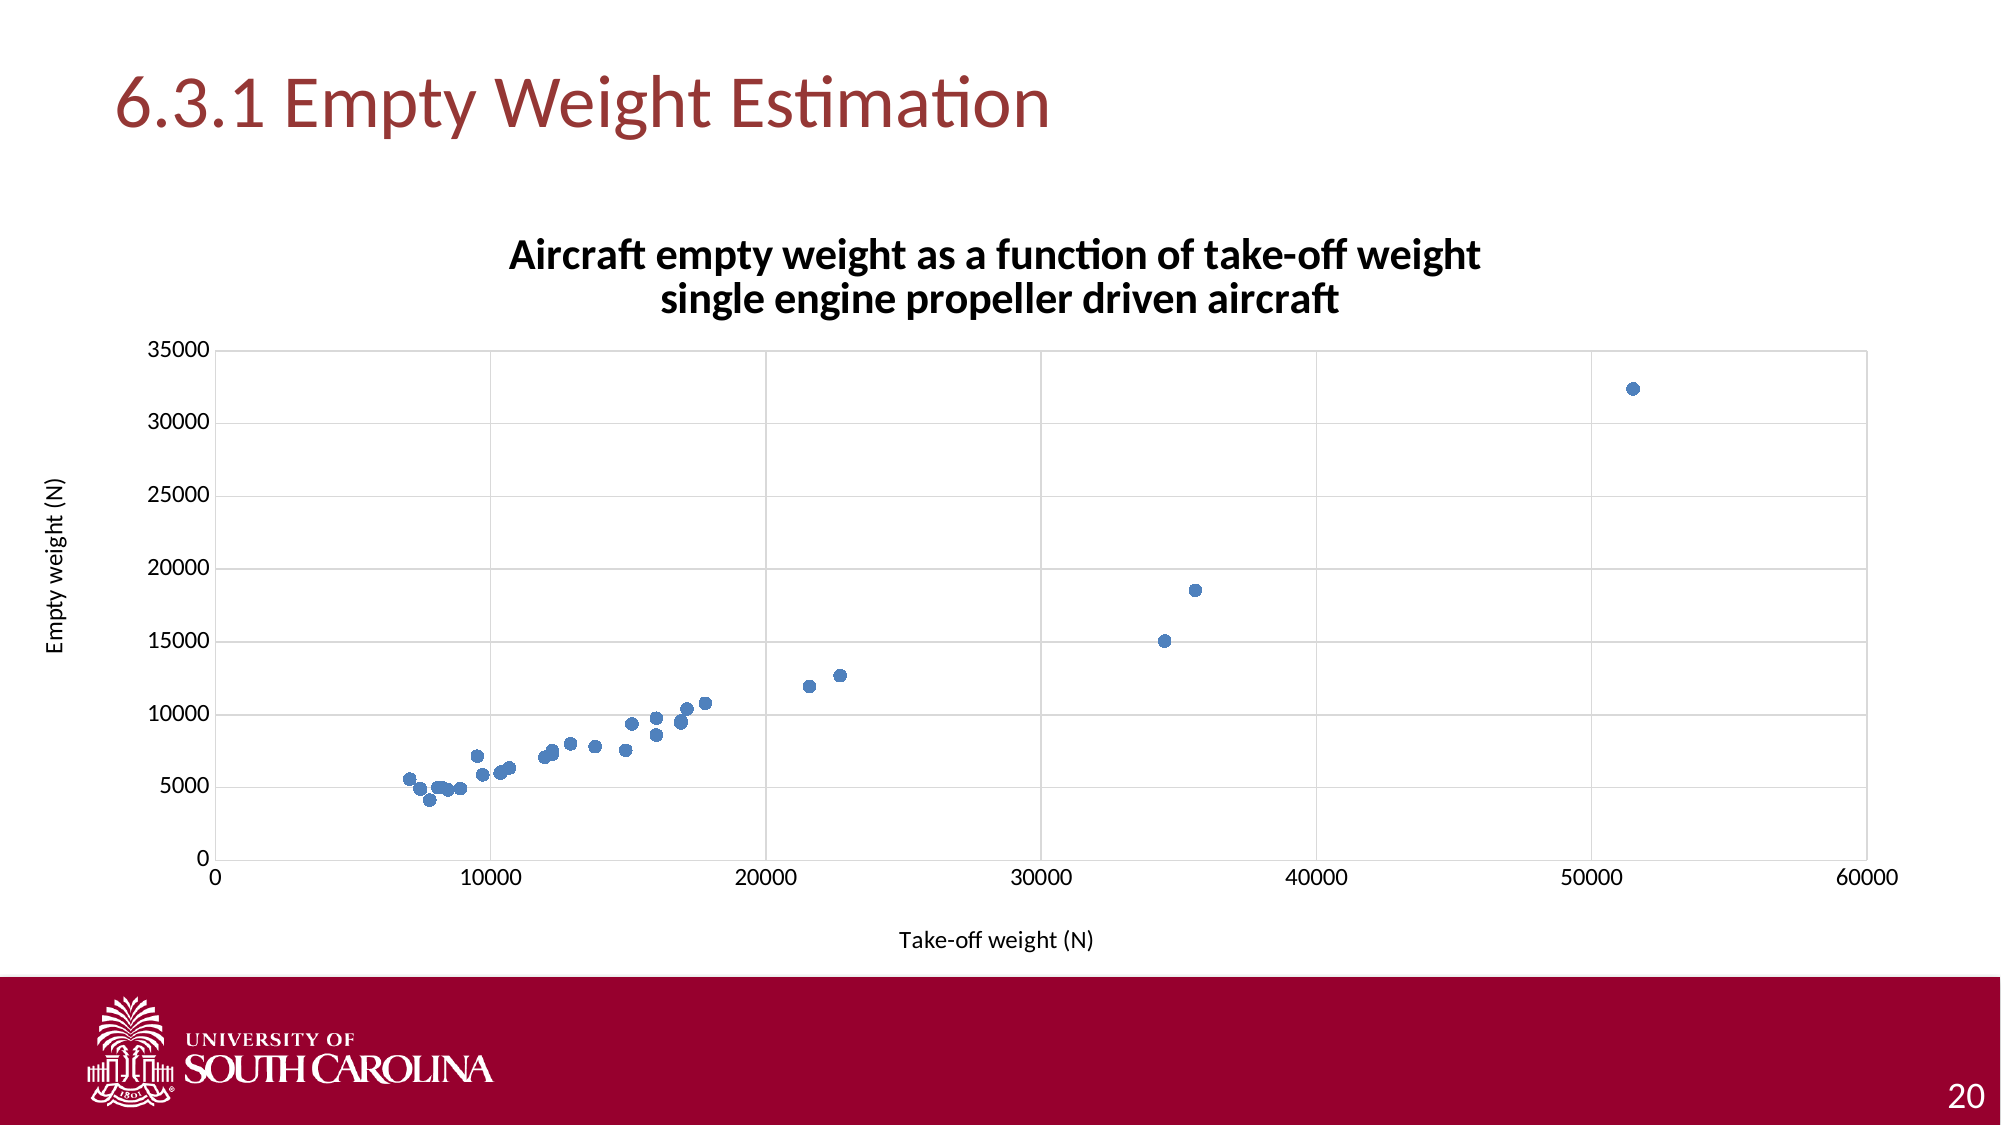

# 6.3.1 Empty Weight Estimation

### Chart: Aircraft empty weight as a function of take-off weight
single engine propeller driven aircraft

| Category | N |
|---|---|